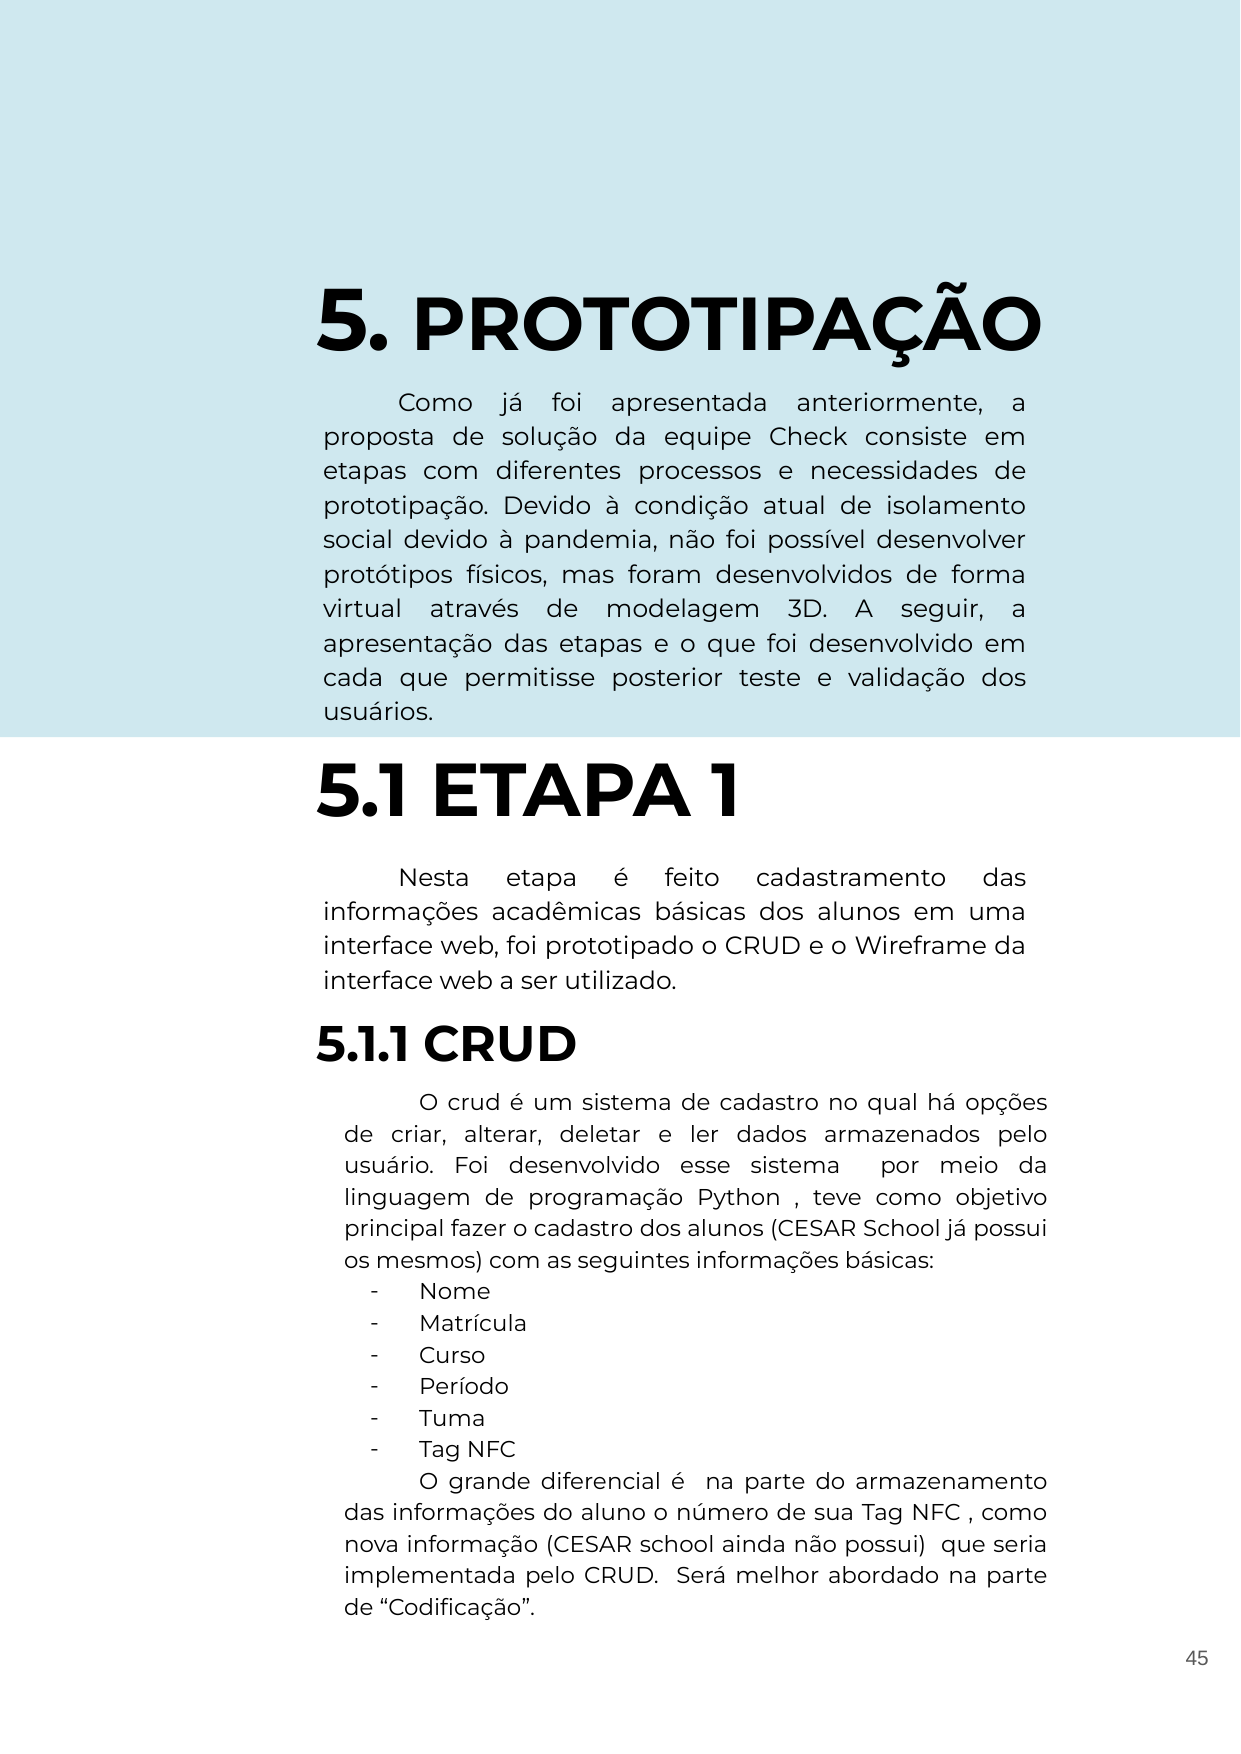

5. PROTOTIPAÇÃO
Como já foi apresentada anteriormente, a proposta de solução da equipe Check consiste em etapas com diferentes processos e necessidades de prototipação. Devido à condição atual de isolamento social devido à pandemia, não foi possível desenvolver protótipos físicos, mas foram desenvolvidos de forma virtual através de modelagem 3D. A seguir, a apresentação das etapas e o que foi desenvolvido em cada que permitisse posterior teste e validação dos usuários.

5.1 ETAPA 1
Nesta etapa é feito cadastramento das informações acadêmicas básicas dos alunos em uma interface web, foi prototipado o CRUD e o Wireframe da interface web a ser utilizado.
5.1.1 CRUD
O crud é um sistema de cadastro no qual há opções de criar, alterar, deletar e ler dados armazenados pelo usuário. Foi desenvolvido esse sistema  por meio da linguagem de programação Python , teve como objetivo principal fazer o cadastro dos alunos (CESAR School já possui os mesmos) com as seguintes informações básicas:
Nome
Matrícula
Curso
Período
Tuma
Tag NFC
O grande diferencial é  na parte do armazenamento das informações do aluno o número de sua Tag NFC , como nova informação (CESAR school ainda não possui)  que seria implementada pelo CRUD.  Será melhor abordado na parte de “Codificação”.

45